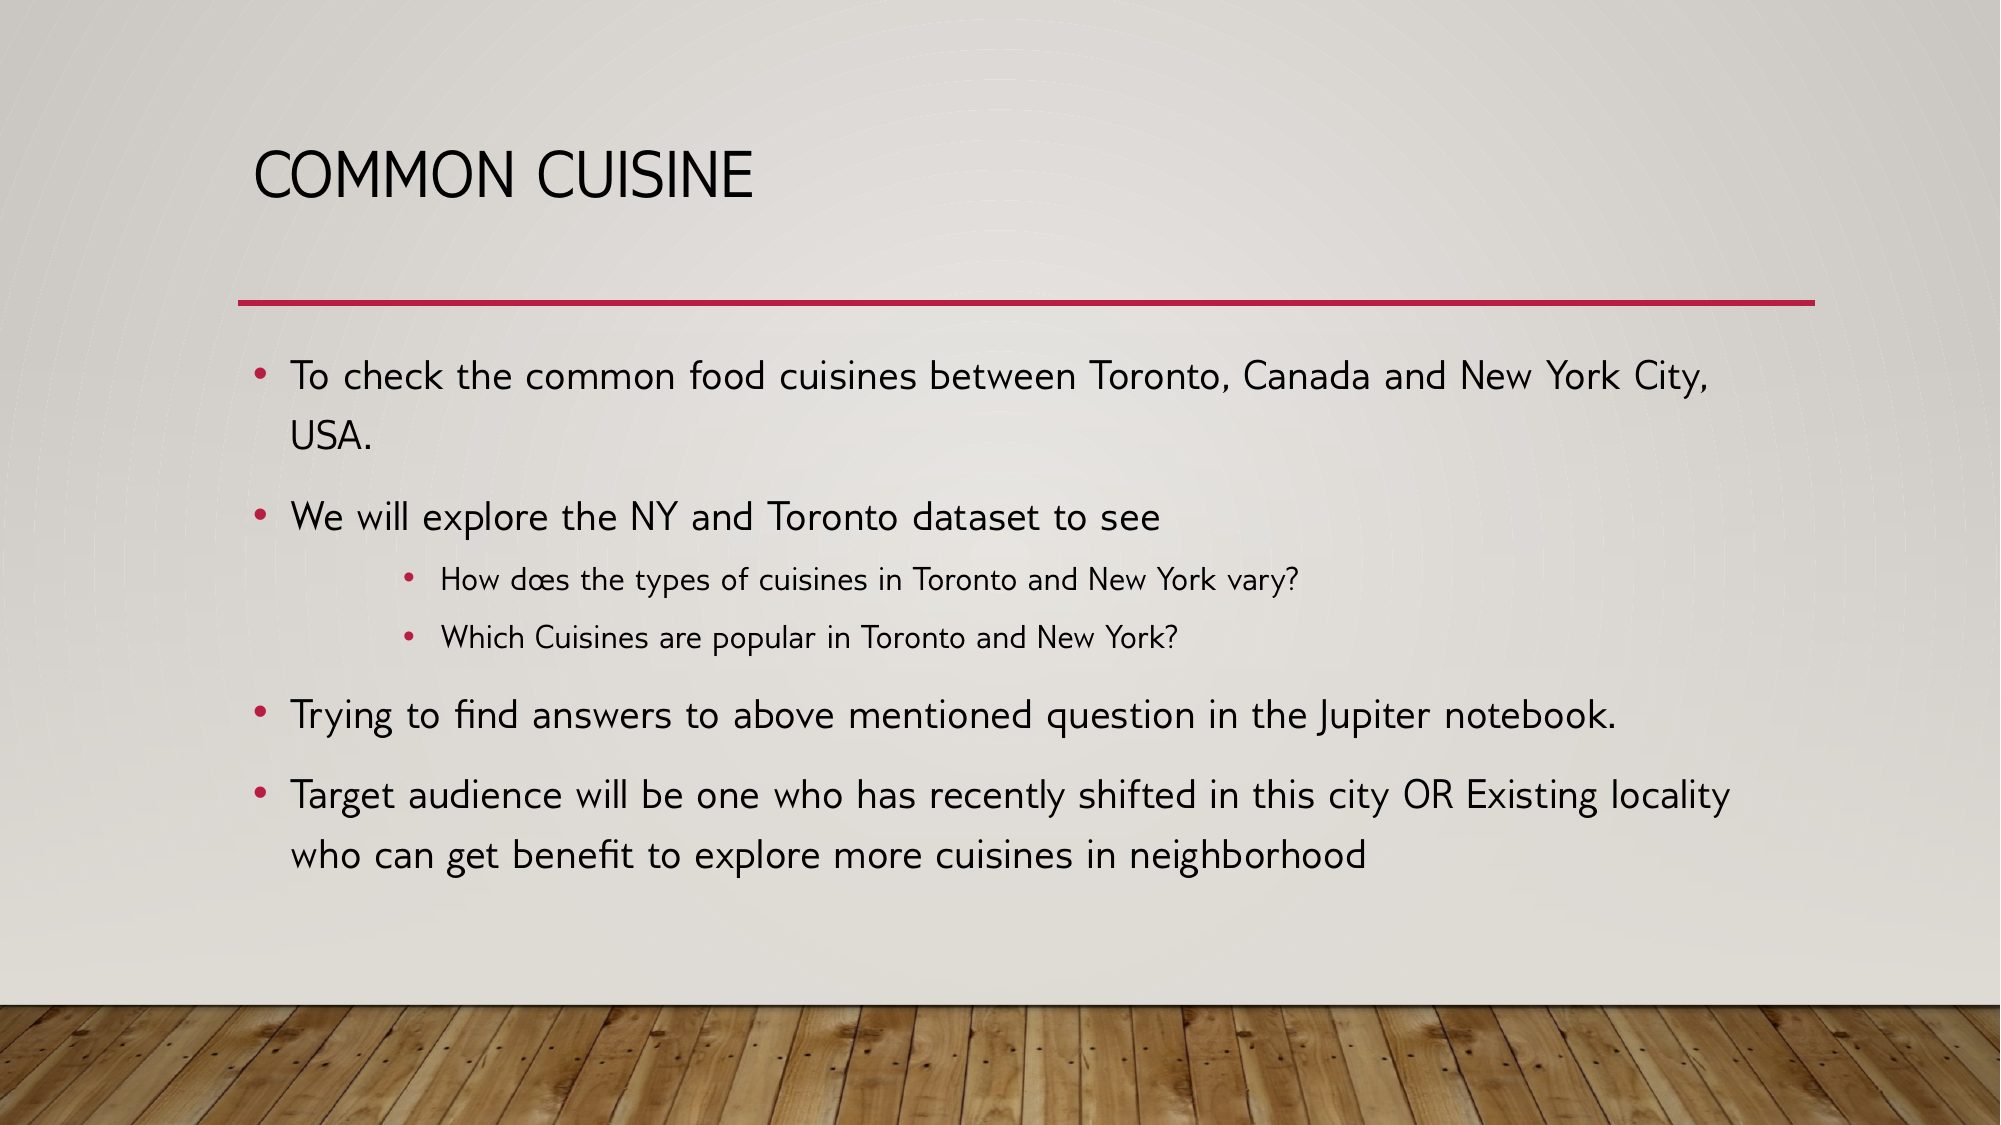

# Common Cuisine
To check the common food cuisines between Toronto, Canada and New York City, USA.
We will explore the NY and Toronto dataset to see
How does the types of cuisines in Toronto and New York vary?
Which Cuisines are popular in Toronto and New York?
Trying to find answers to above mentioned question in the Jupiter notebook.
Target audience will be one who has recently shifted in this city OR Existing locality who can get benefit to explore more cuisines in neighborhood